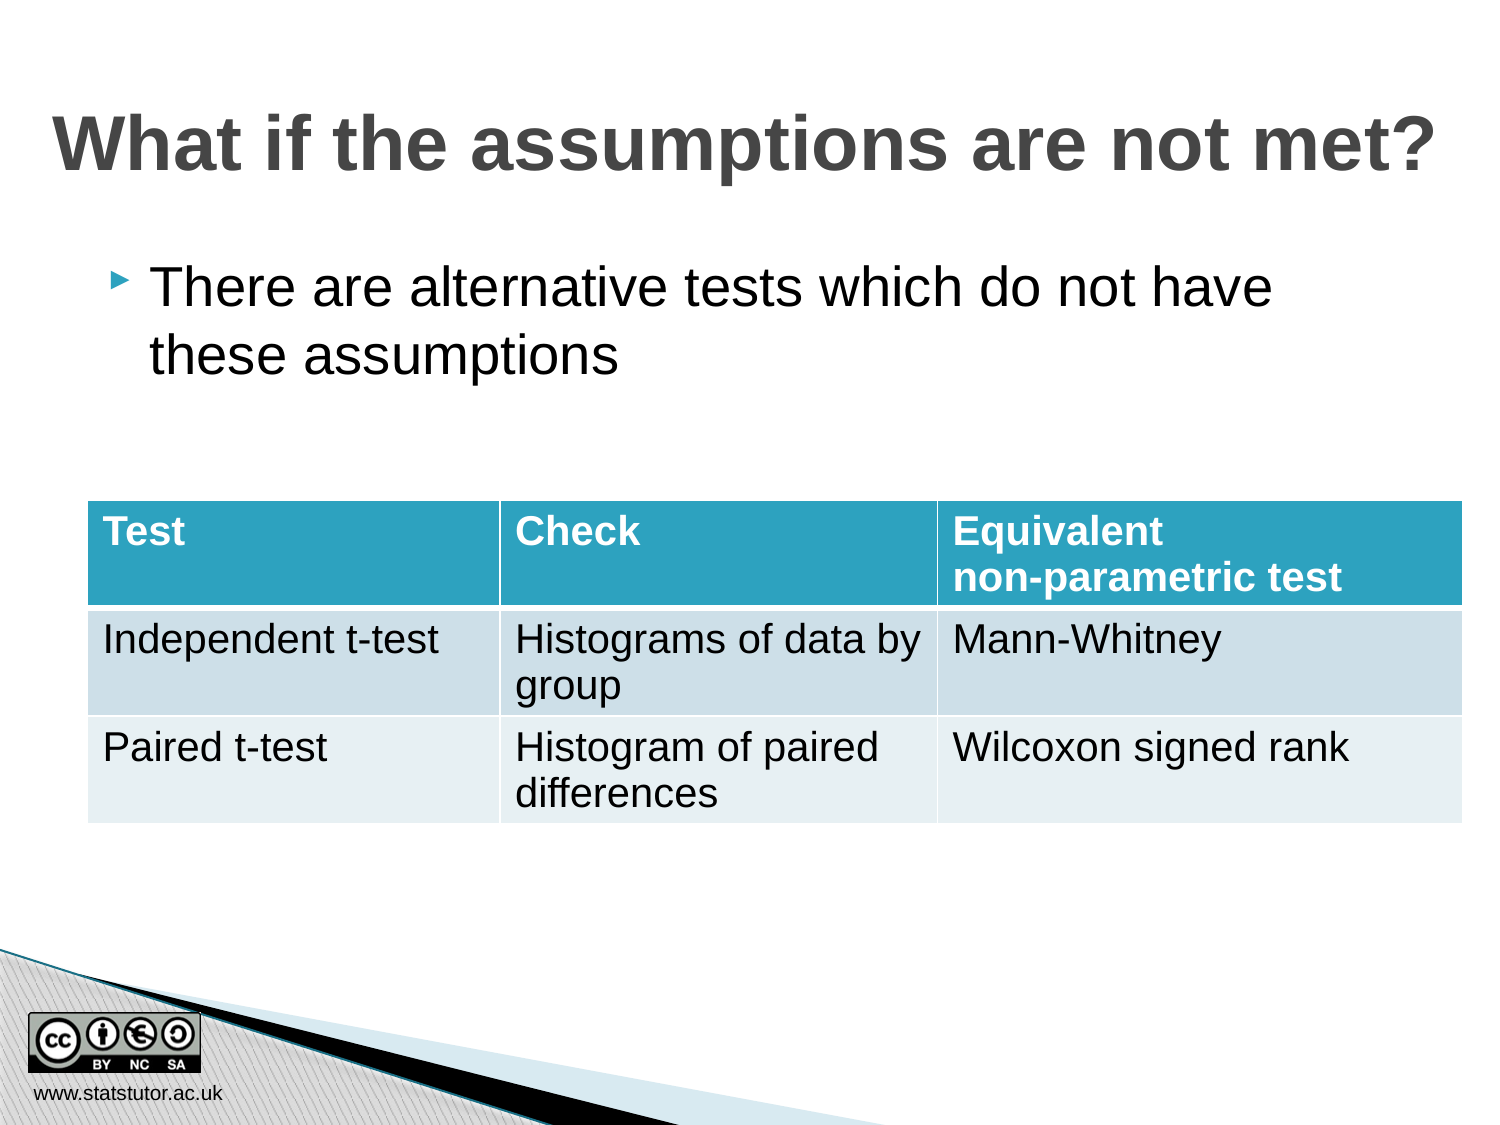

# What if the assumptions are not met?
There are alternative tests which do not have these assumptions
| Test | Check | Equivalent non-parametric test |
| --- | --- | --- |
| Independent t-test | Histograms of data by group | Mann-Whitney |
| Paired t-test | Histogram of paired differences | Wilcoxon signed rank |
www.statstutor.ac.uk